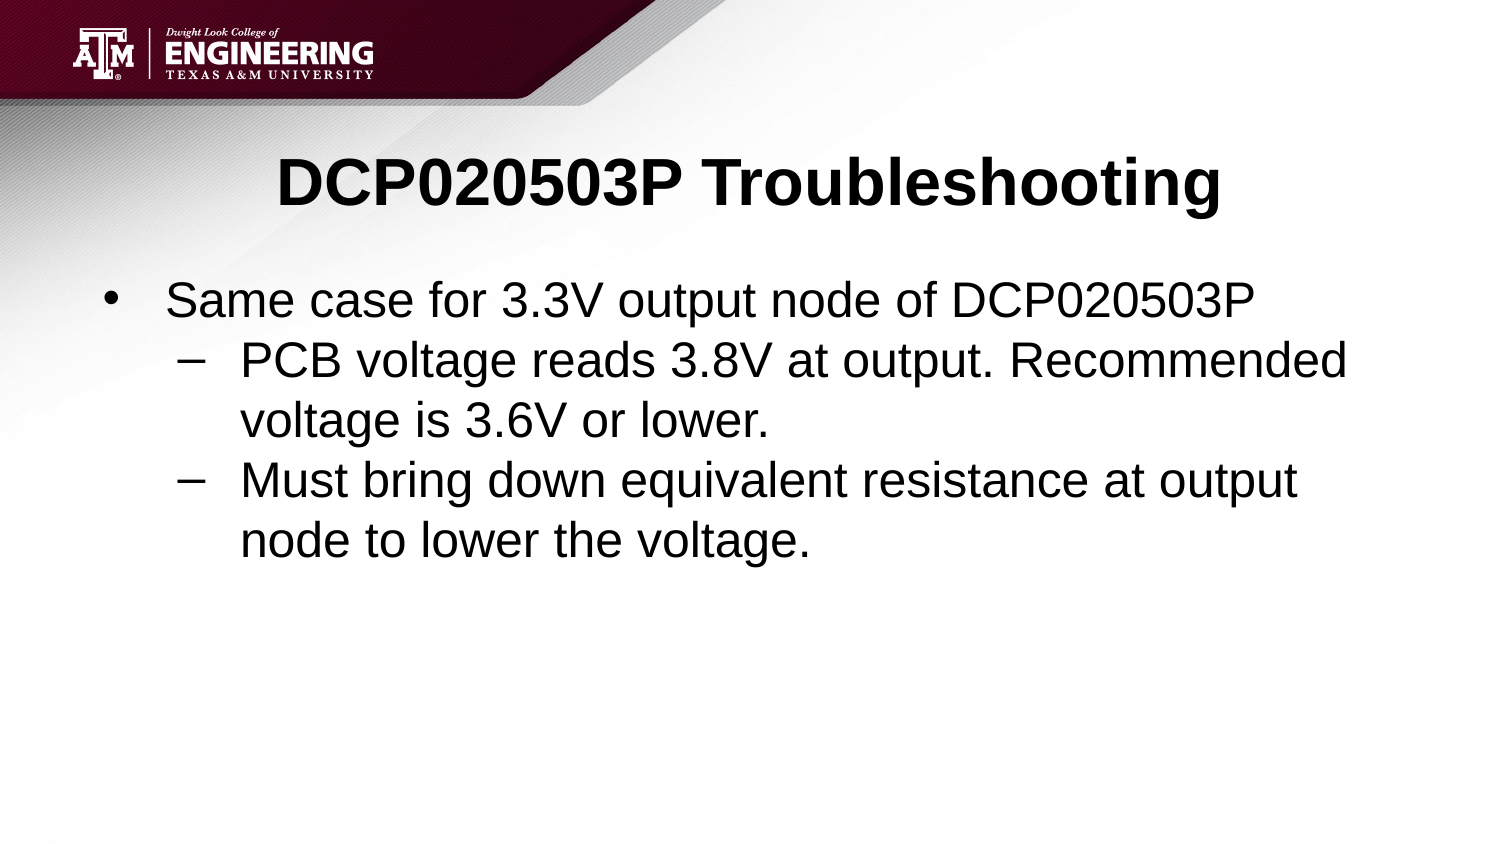

# DCP020503P Troubleshooting
Same case for 3.3V output node of DCP020503P
PCB voltage reads 3.8V at output. Recommended voltage is 3.6V or lower.
Must bring down equivalent resistance at output node to lower the voltage.